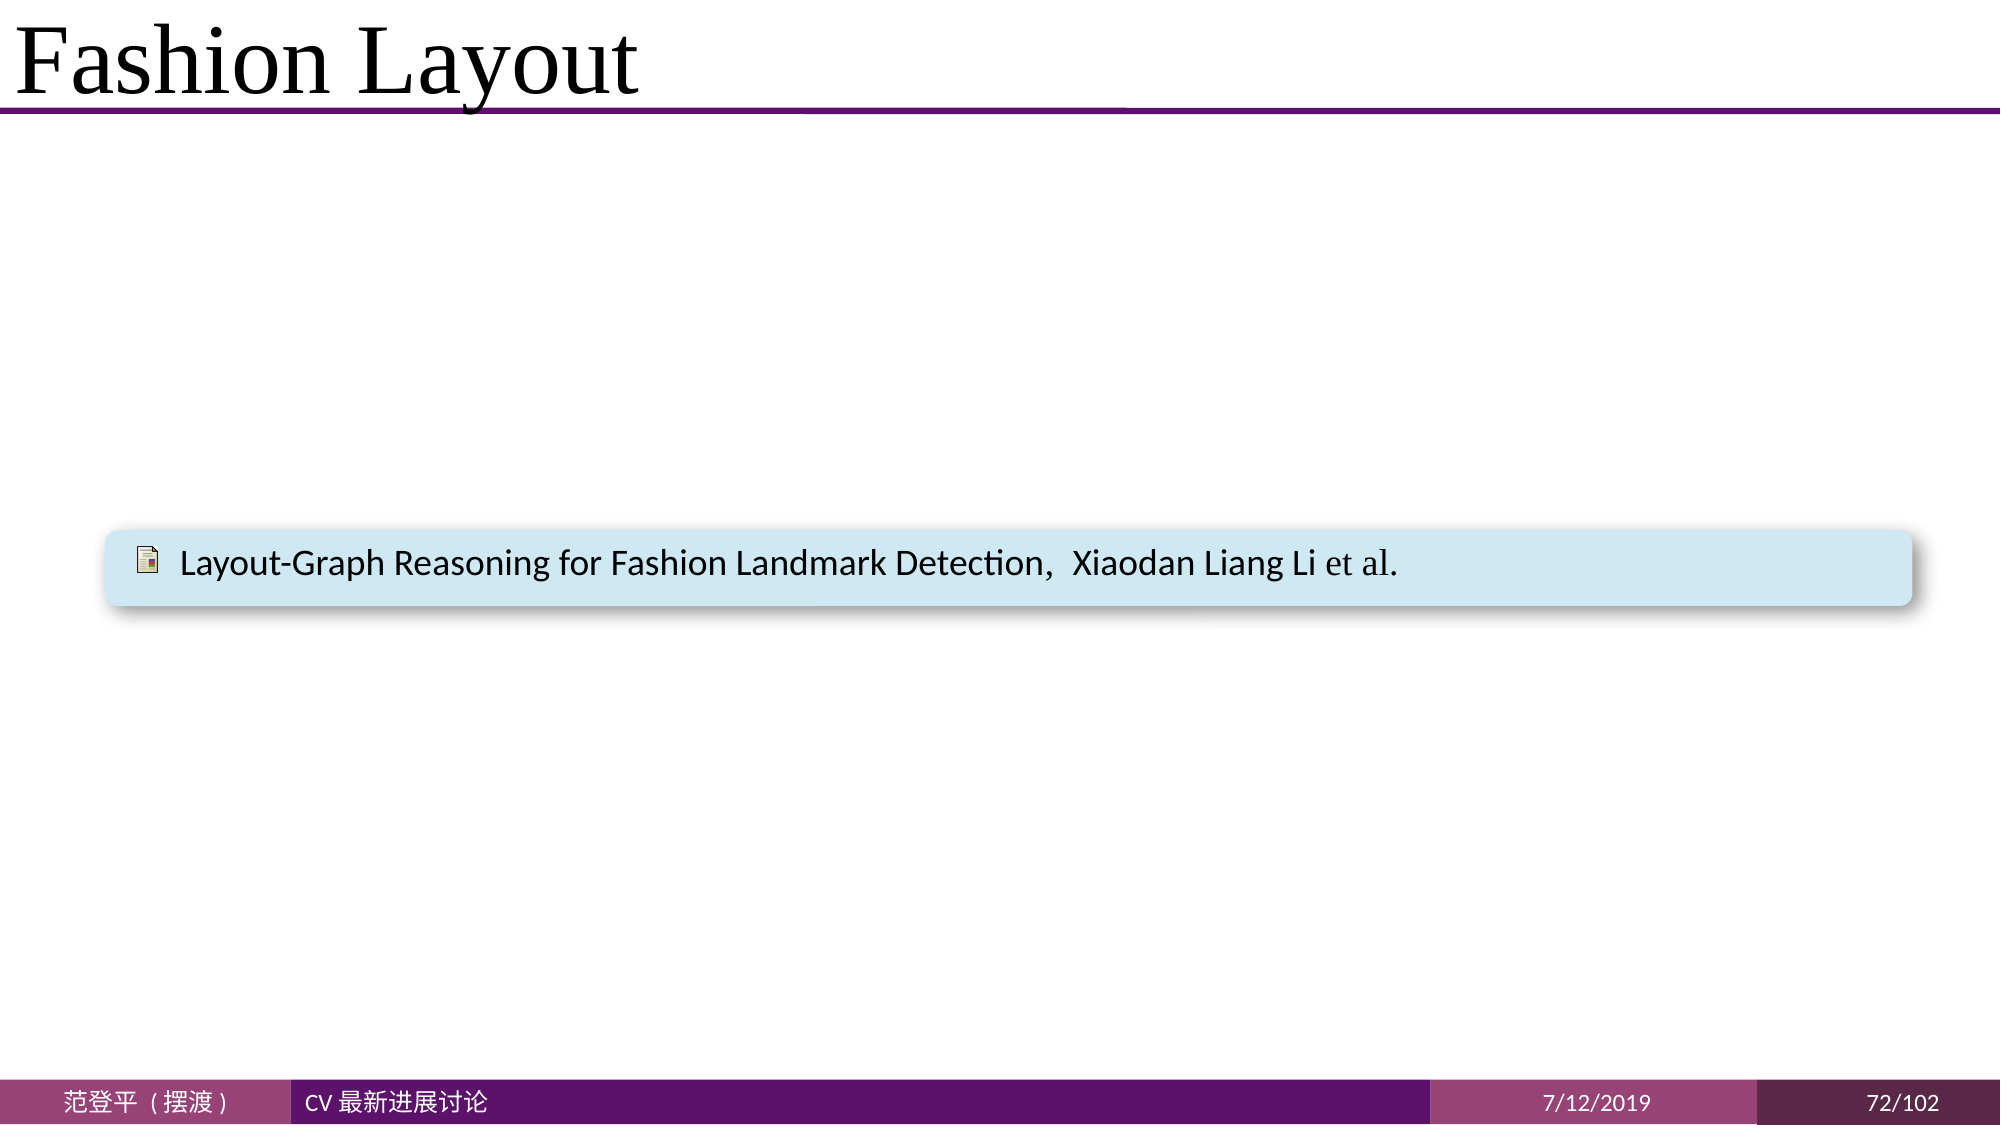

# Fashion Layout

Layout-Graph Reasoning for Fashion Landmark Detection,  Xiaodan Liang Li et al.